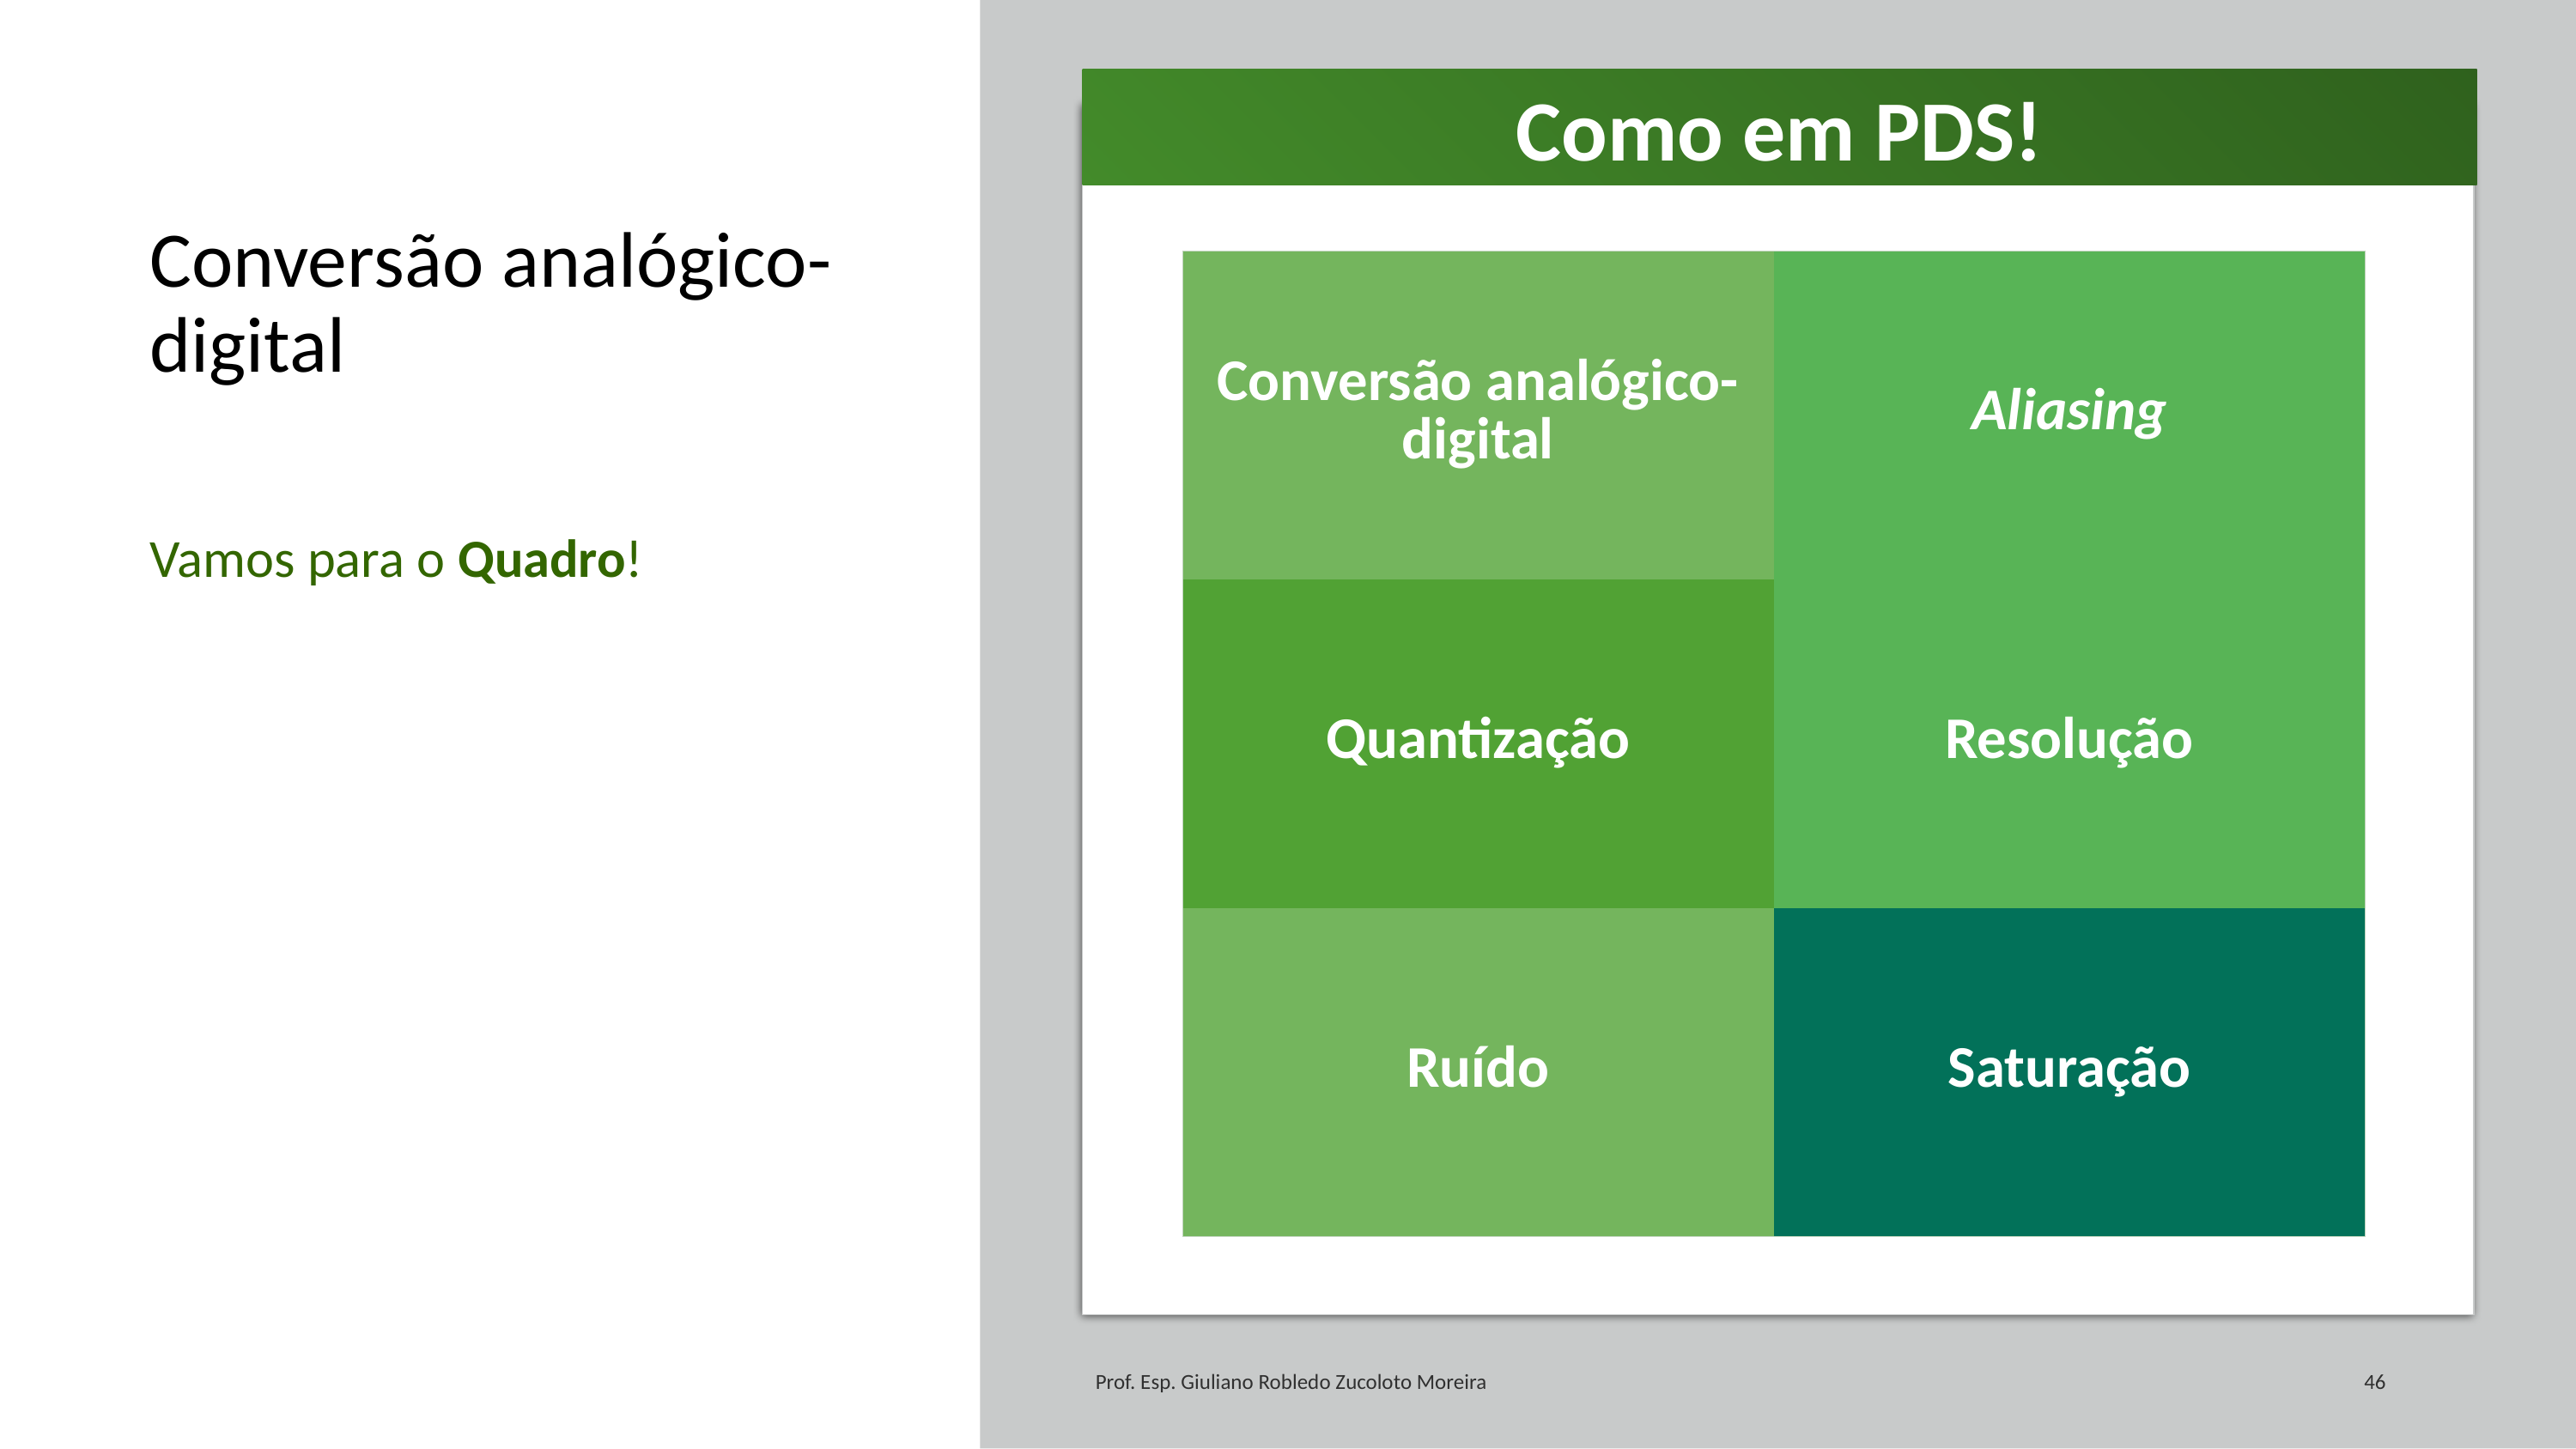

Como em PDS!

# Conversão analógico-digital
| Conversão analógico-digital | Aliasing |
| --- | --- |
| Quantização | Resolução |
| Ruído | Saturação |
Vamos para o Quadro!
Prof. Esp. Giuliano Robledo Zucoloto Moreira
46